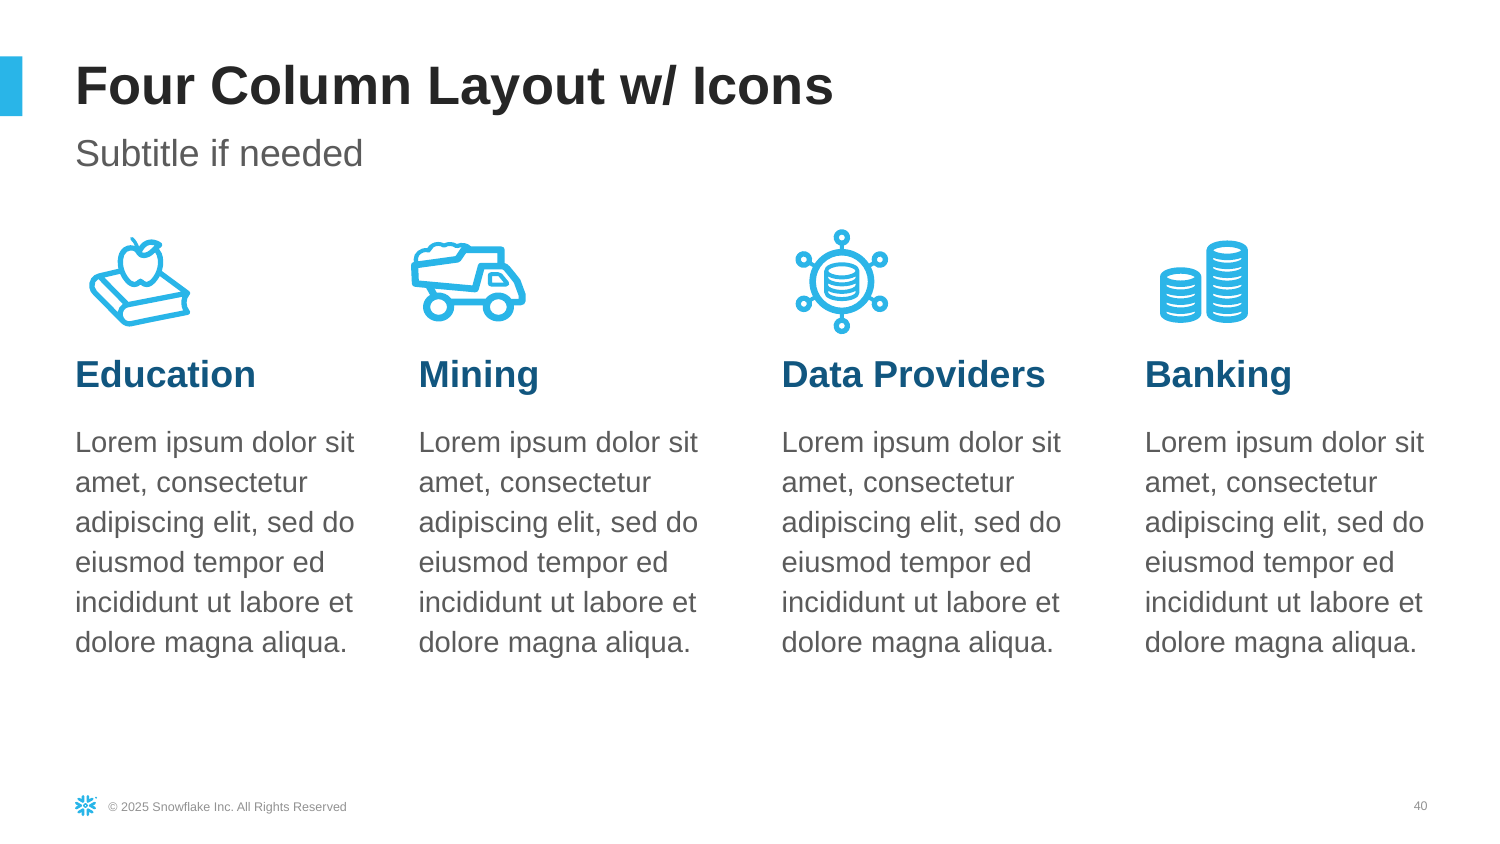

# Four Column Layout w/ Icons
Subtitle if needed

Lorem ipsum dolor sit amet, consectetur adipiscing elit, sed do eiusmod tempor ed incididunt ut labore et dolore magna aliqua.

Lorem ipsum dolor sit amet, consectetur adipiscing elit, sed do eiusmod tempor ed incididunt ut labore et dolore magna aliqua.

Lorem ipsum dolor sit amet, consectetur adipiscing elit, sed do eiusmod tempor ed incididunt ut labore et dolore magna aliqua.

Lorem ipsum dolor sit amet, consectetur adipiscing elit, sed do eiusmod tempor ed incididunt ut labore et dolore magna aliqua.

Education
Mining
Data Providers
Banking
40